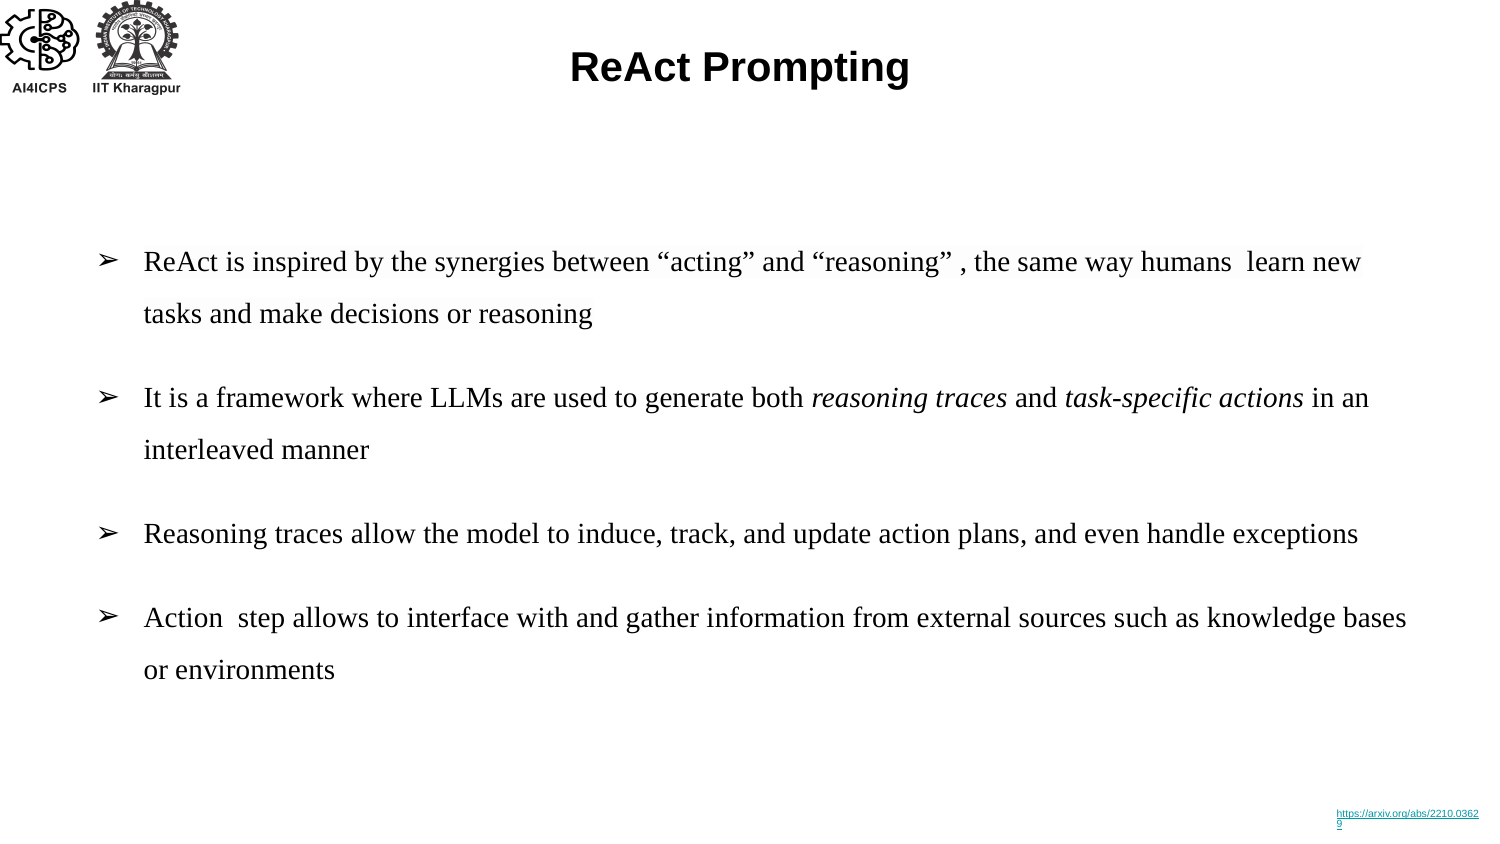

ReAct Prompting
ReAct is inspired by the synergies between “acting” and “reasoning” , the same way humans  learn new tasks and make decisions or reasoning
It is a framework where LLMs are used to generate both reasoning traces and task-specific actions in an interleaved manner
Reasoning traces allow the model to induce, track, and update action plans, and even handle exceptions
Action  step allows to interface with and gather information from external sources such as knowledge bases or environments

https://arxiv.org/abs/2210.03629